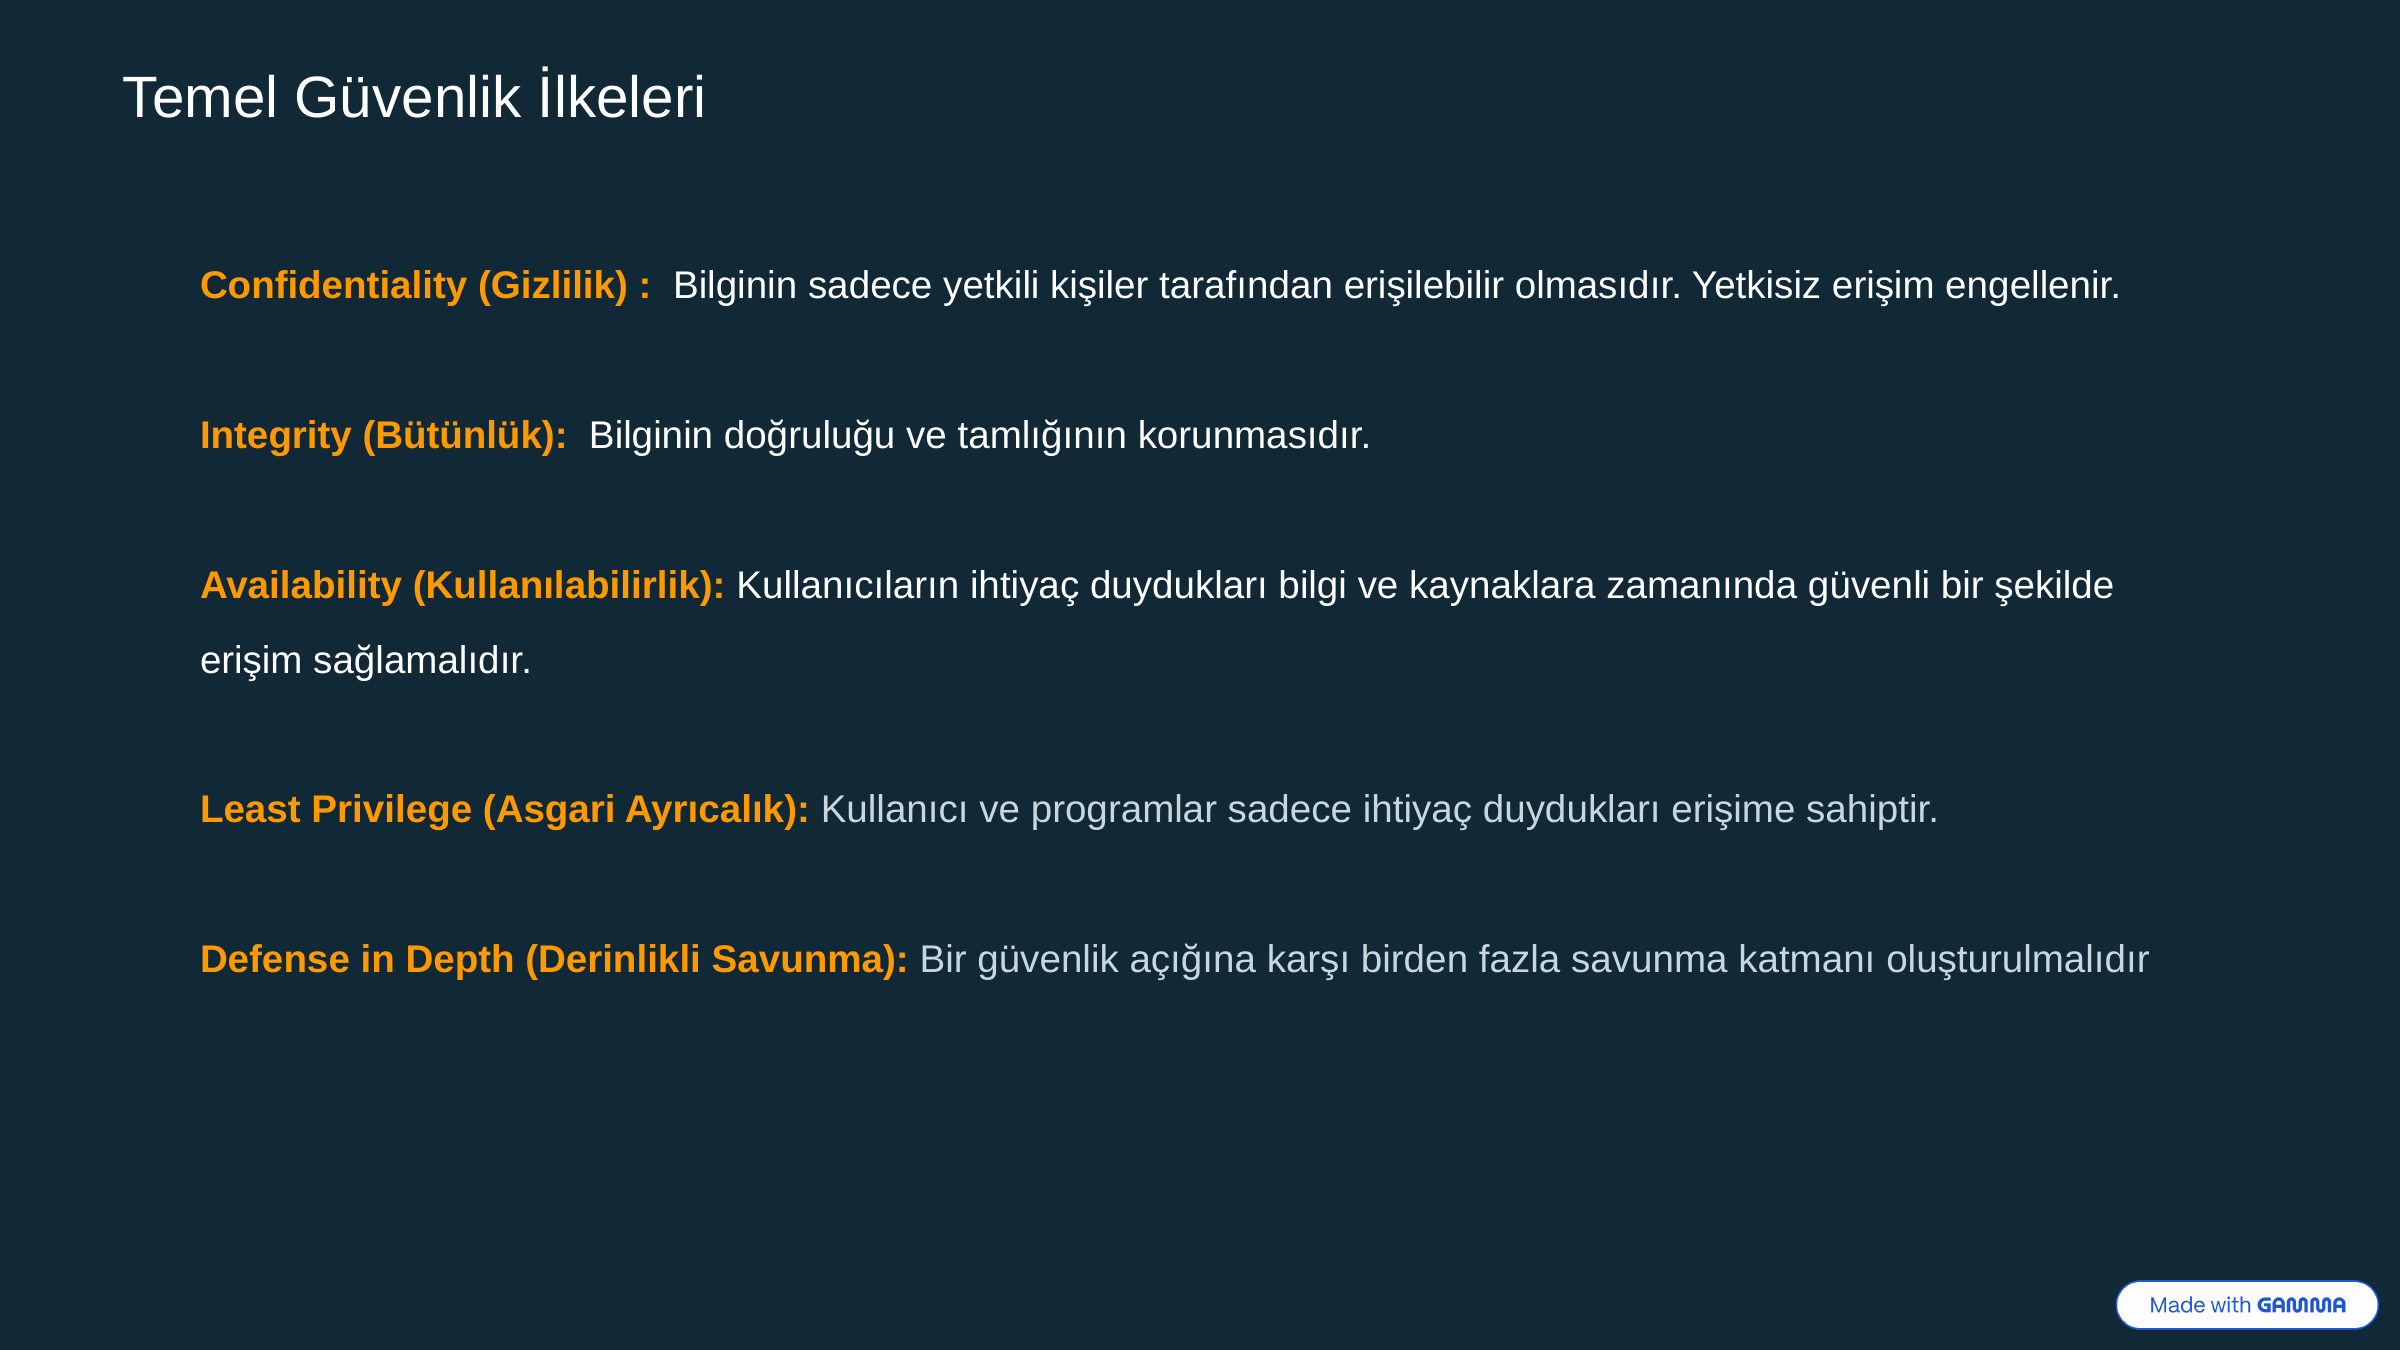

Temel Güvenlik İlkeleri

Confidentiality (Gizlilik) :  Bilginin sadece yetkili kişiler tarafından erişilebilir olmasıdır. Yetkisiz erişim engellenir.

Integrity (Bütünlük):  Bilginin doğruluğu ve tamlığının korunmasıdır.

Availability (Kullanılabilirlik): Kullanıcıların ihtiyaç duydukları bilgi ve kaynaklara zamanında güvenli bir şekilde erişim sağlamalıdır.

Least Privilege (Asgari Ayrıcalık): Kullanıcı ve programlar sadece ihtiyaç duydukları erişime sahiptir.

Defense in Depth (Derinlikli Savunma): Bir güvenlik açığına karşı birden fazla savunma katmanı oluşturulmalıdır